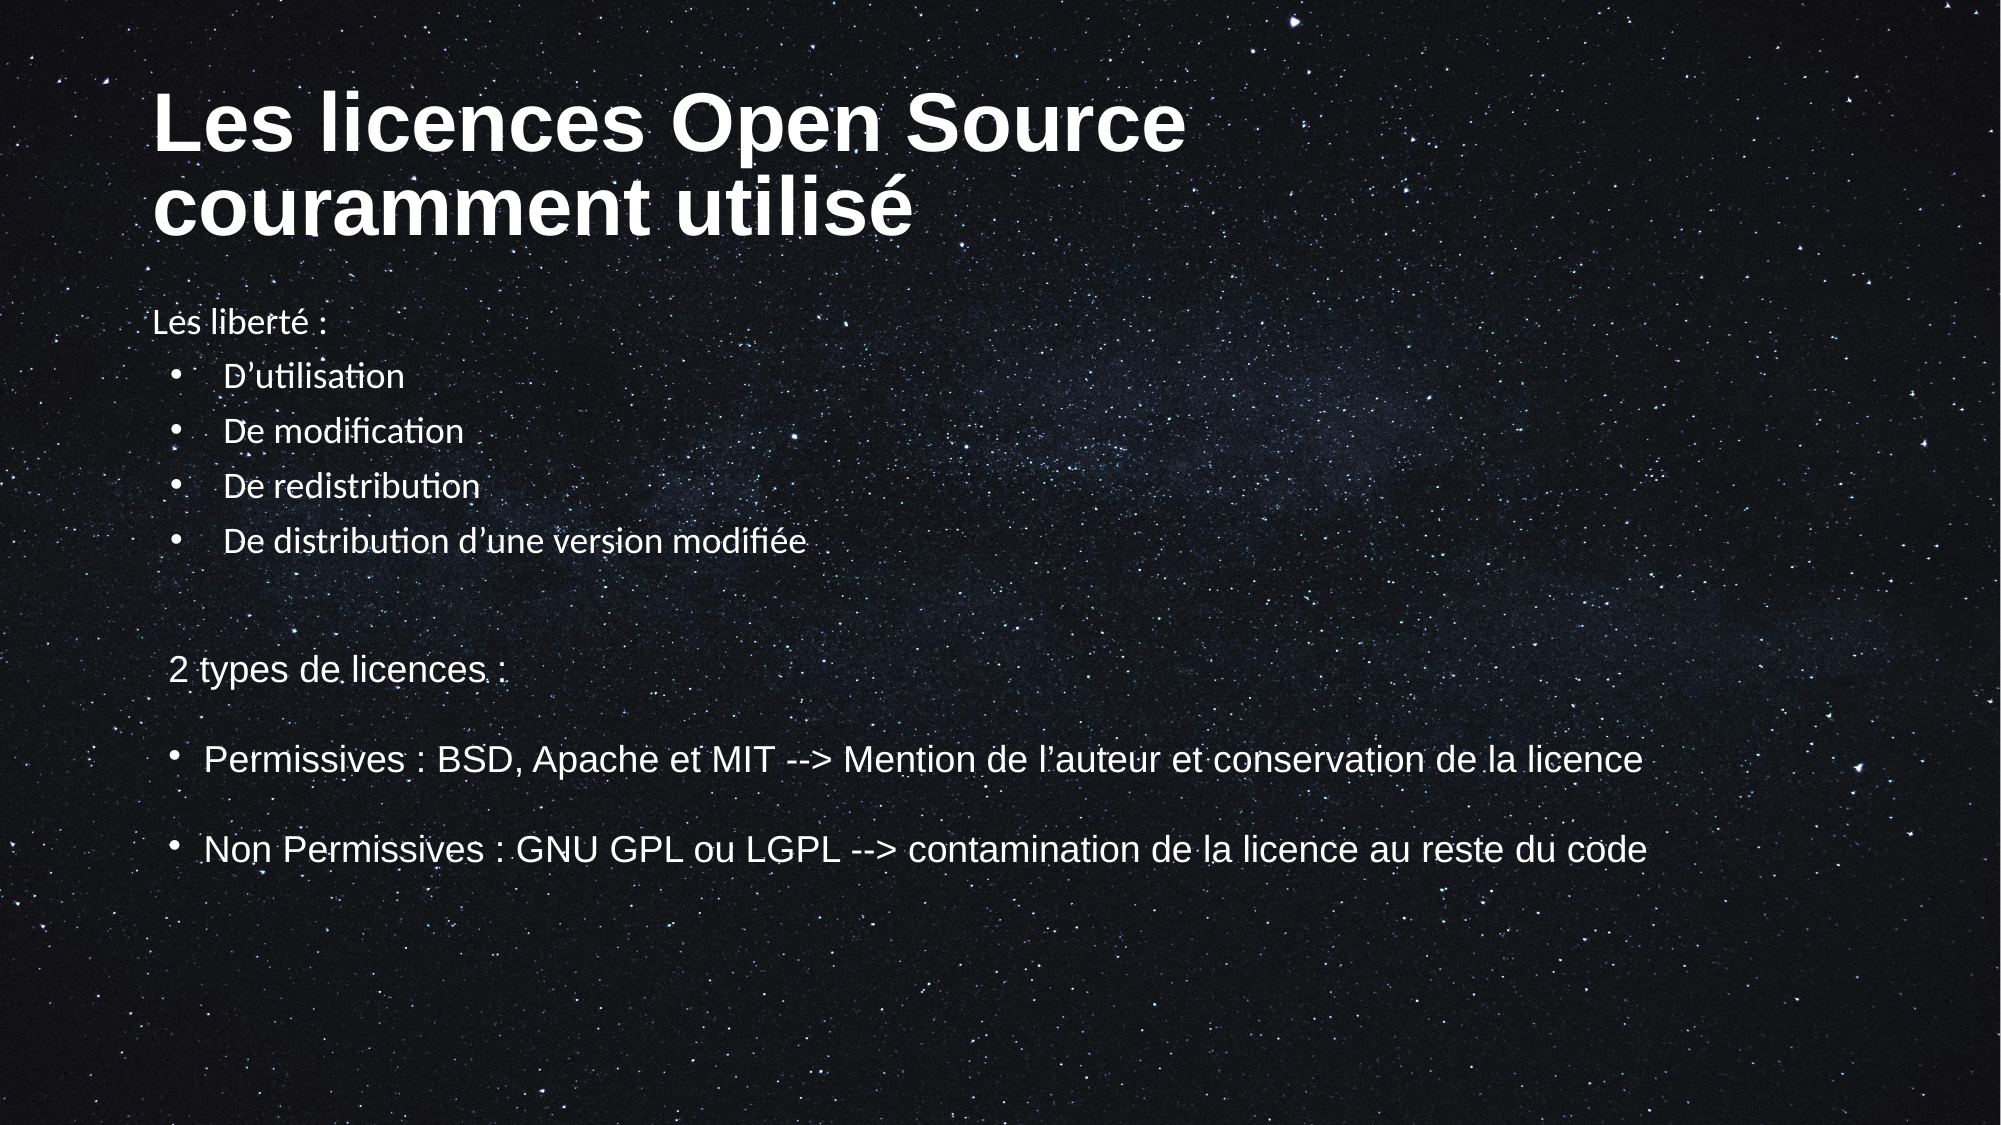

# Les licences Open Source couramment utilisé
Les liberté :
D’utilisation
De modification
De redistribution
De distribution d’une version modifiée

2 types de licences :

Permissives : BSD, Apache et MIT --> Mention de l’auteur et conservation de la licence

Non Permissives : GNU GPL ou LGPL --> contamination de la licence au reste du code